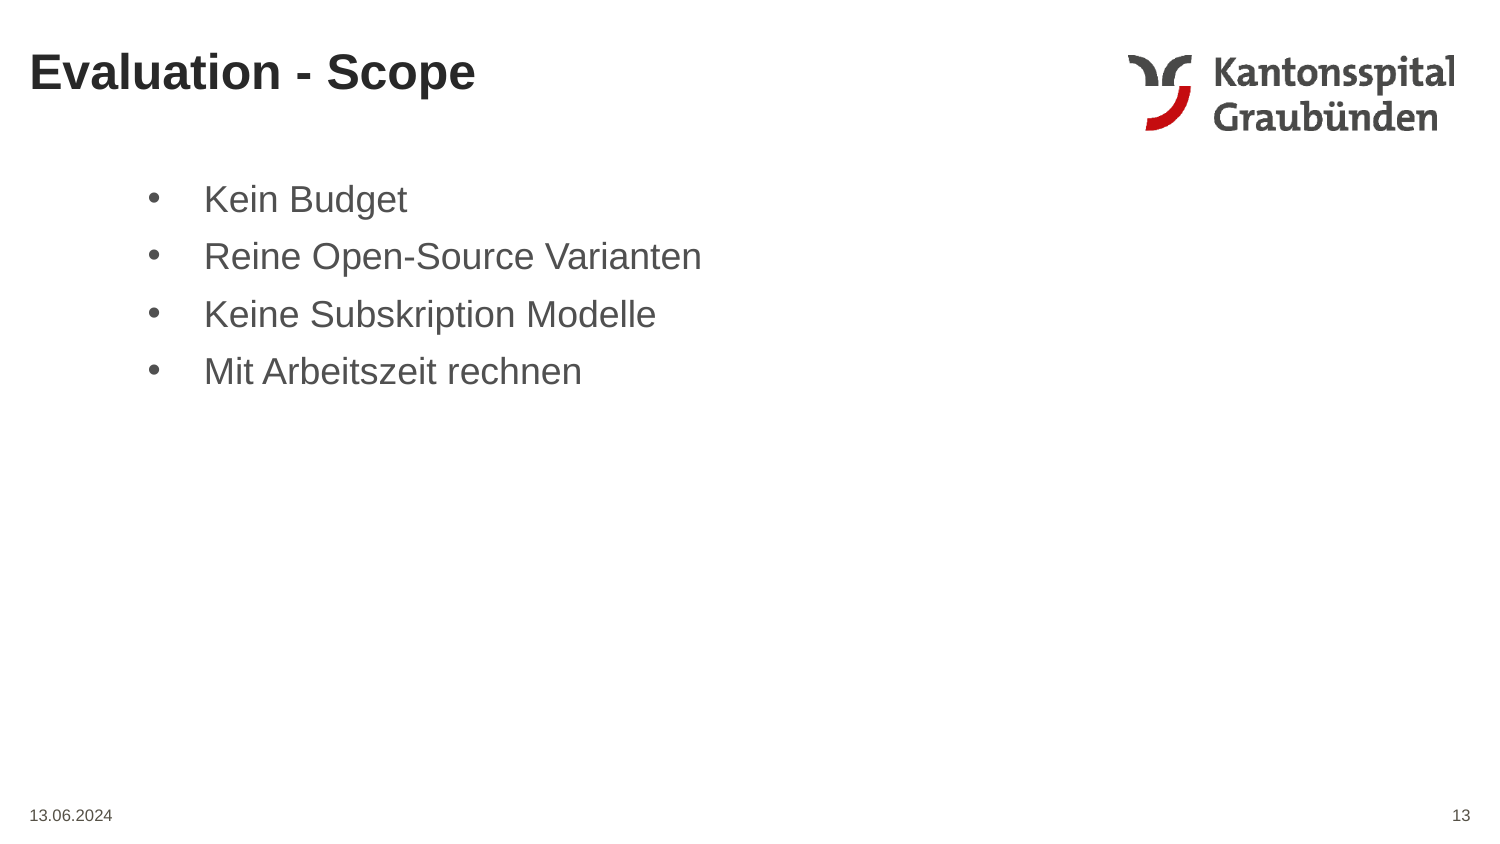

Evaluation - Scope
Kein Budget
Reine Open-Source Varianten
Keine Subskription Modelle
Mit Arbeitszeit rechnen
13
13.06.2024